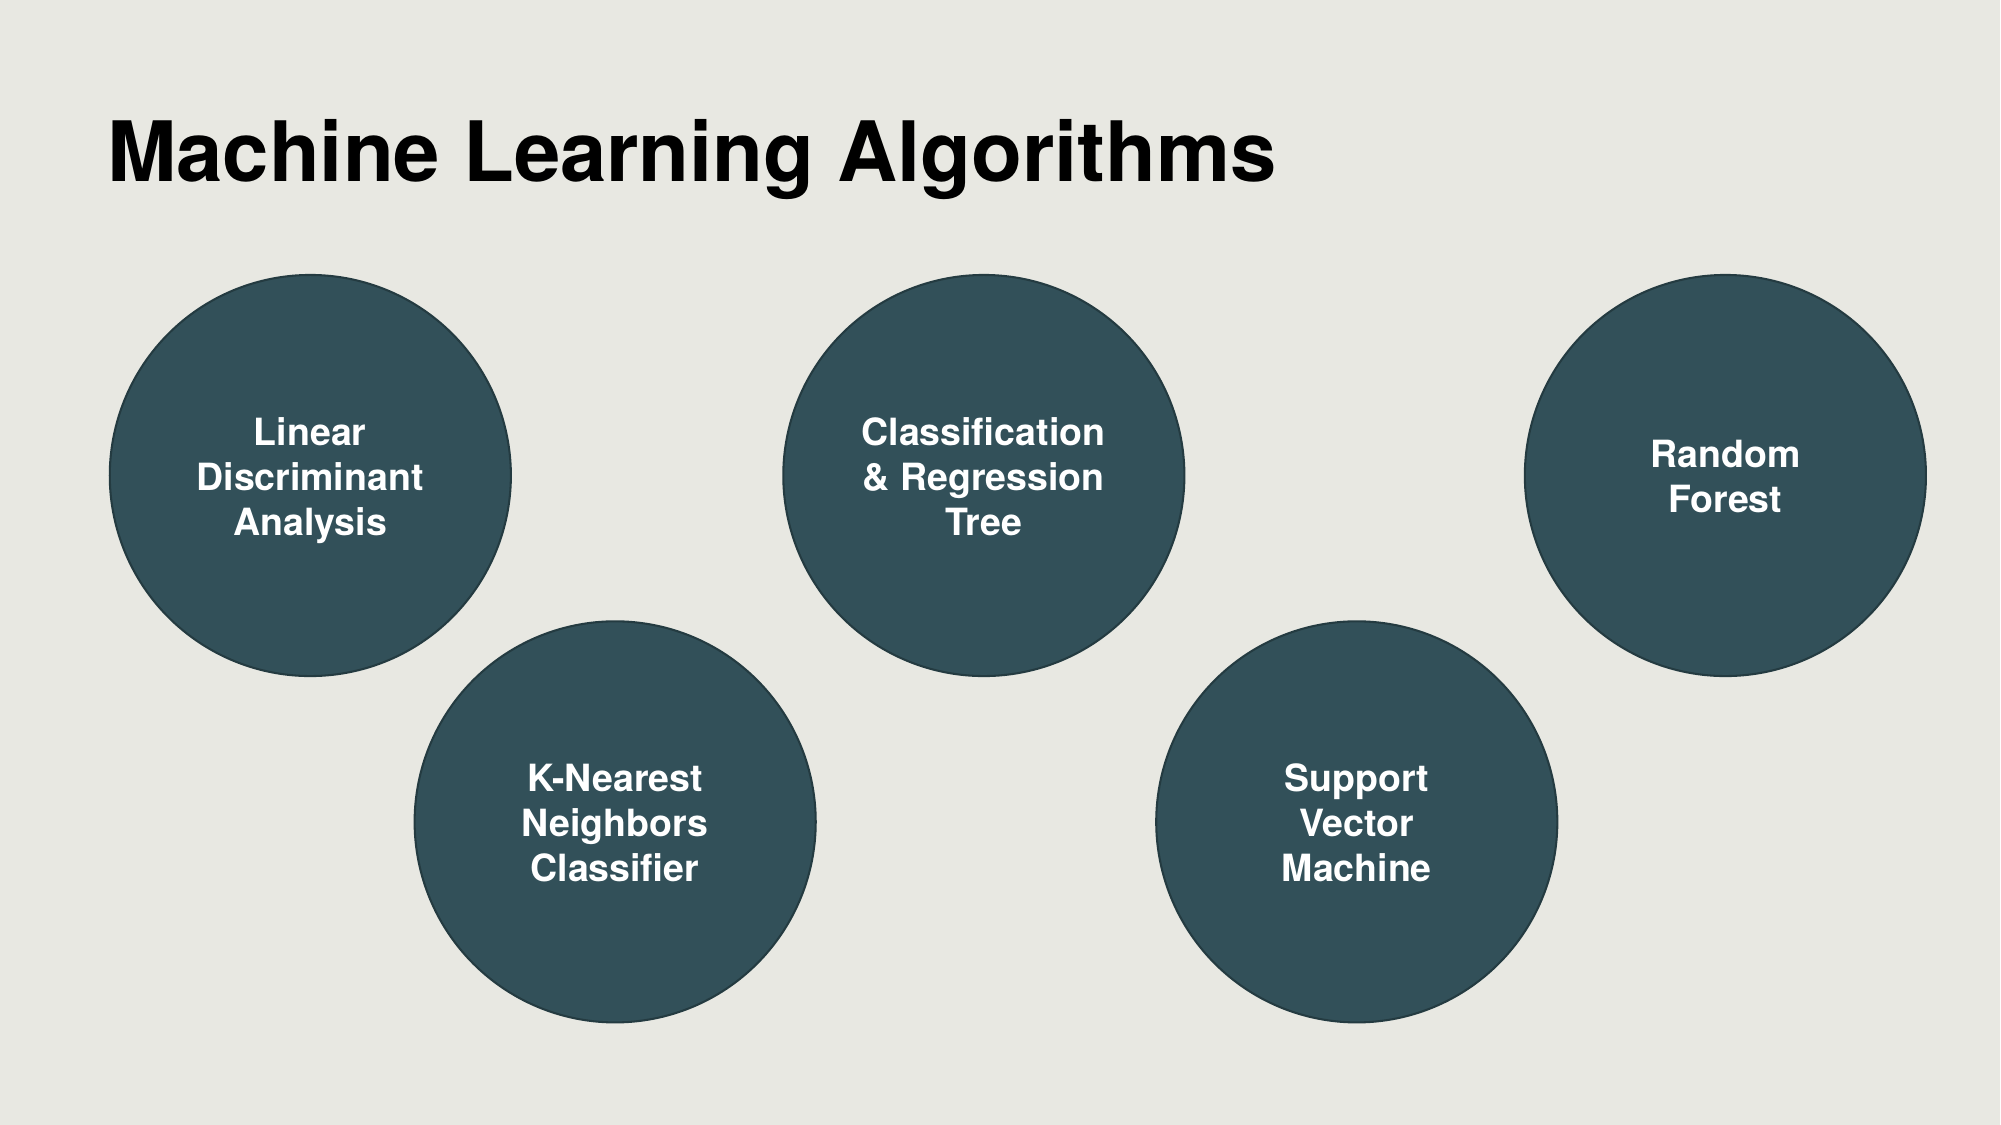

Machine Learning Algorithms
Linear Discriminant Analysis
Classification & Regression Tree
Random Forest
K-Nearest Neighbors Classifier
Support Vector Machine